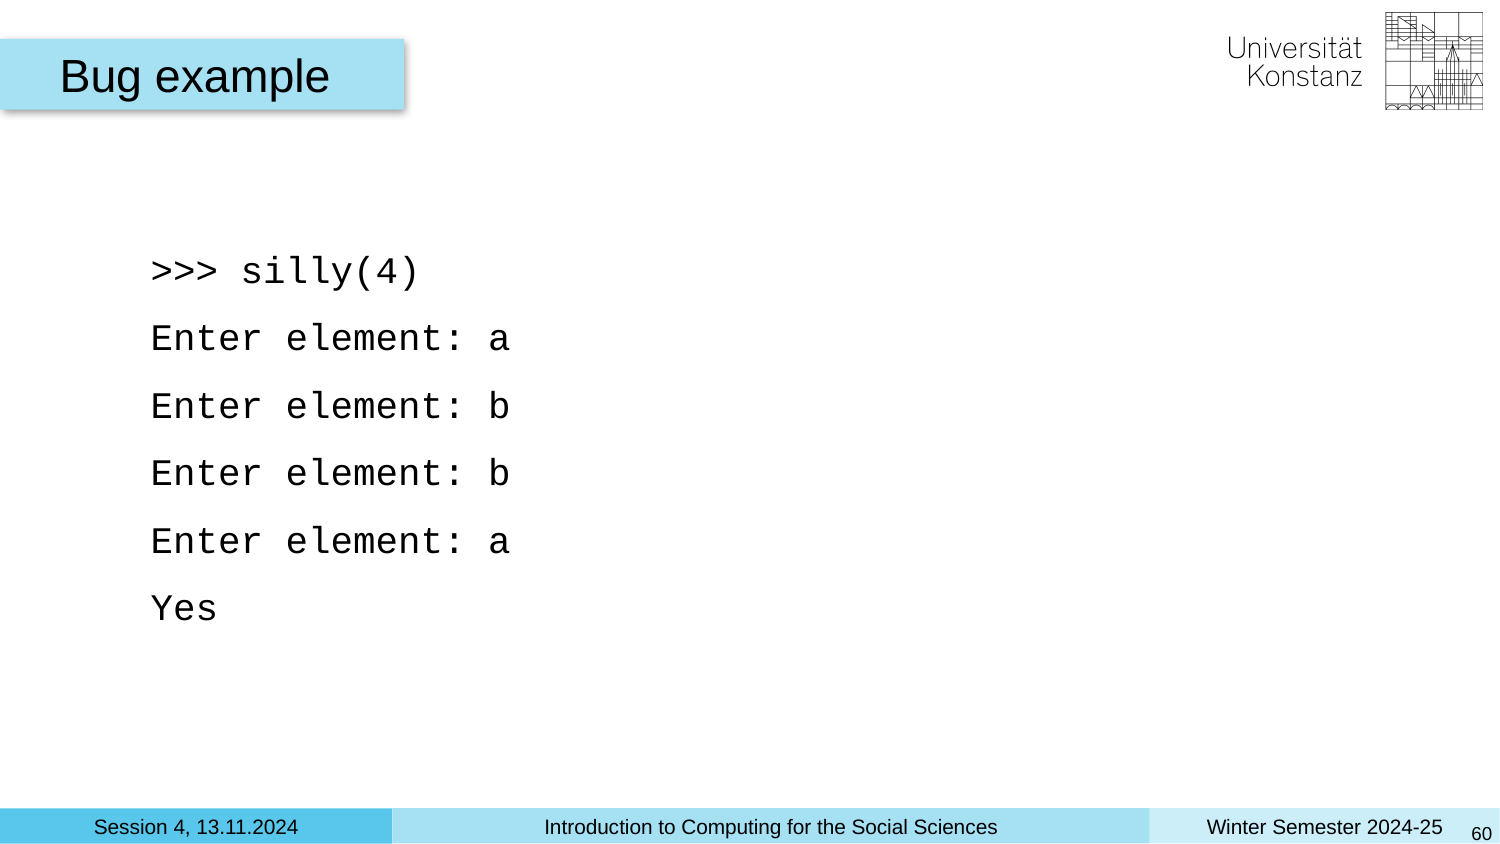

Bug example

>>> silly(4)
Enter element: a
Enter element: b
Enter element: b
Enter element: a
Yes
60